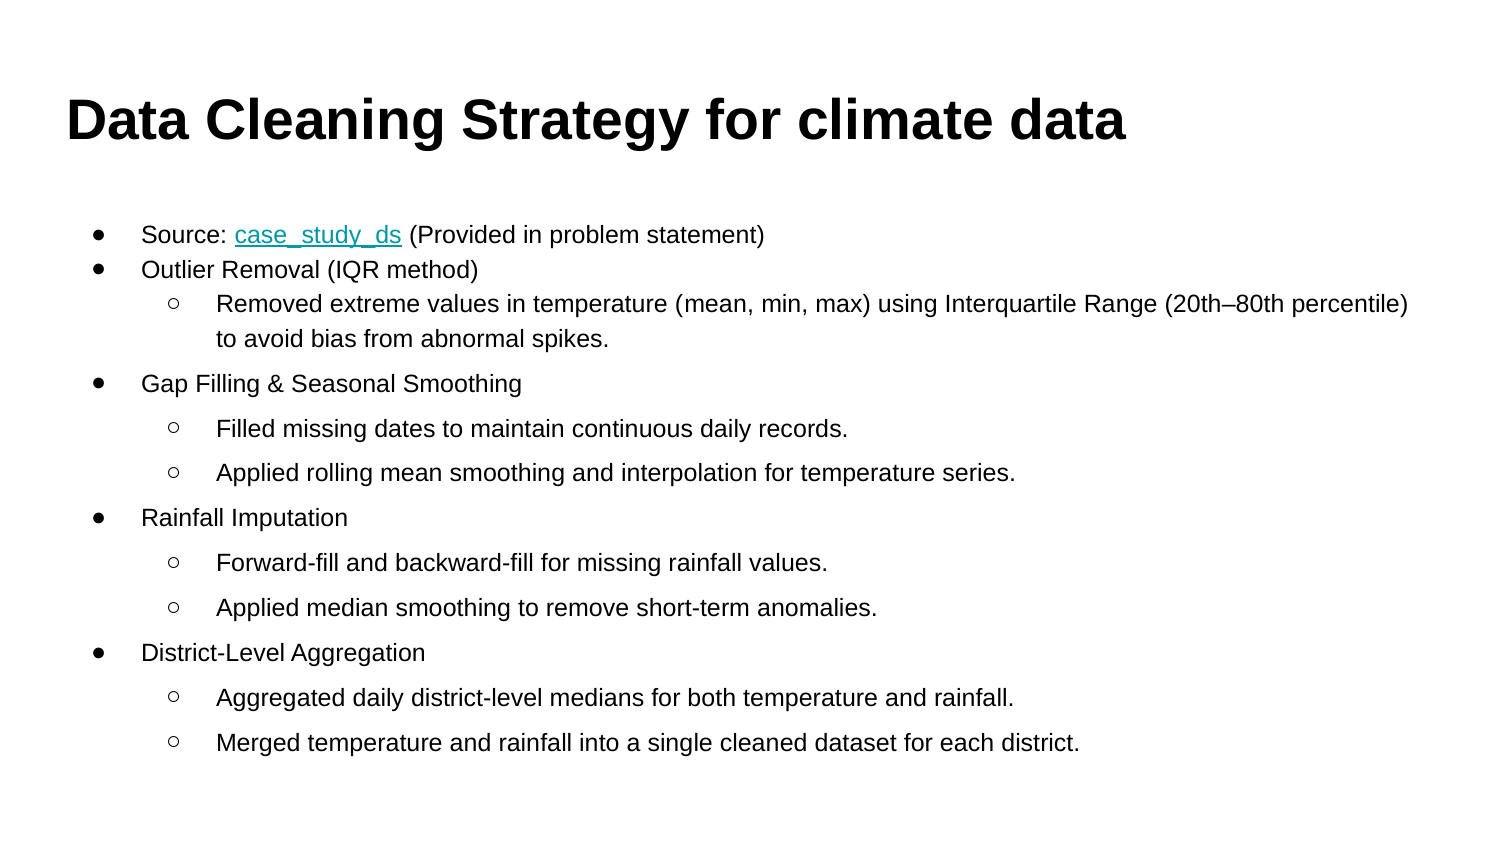

# Data Cleaning Strategy for climate data
Source: case_study_ds (Provided in problem statement)
Outlier Removal (IQR method)
Removed extreme values in temperature (mean, min, max) using Interquartile Range (20th–80th percentile) to avoid bias from abnormal spikes.
Gap Filling & Seasonal Smoothing
Filled missing dates to maintain continuous daily records.
Applied rolling mean smoothing and interpolation for temperature series.
Rainfall Imputation
Forward-fill and backward-fill for missing rainfall values.
Applied median smoothing to remove short-term anomalies.
District-Level Aggregation
Aggregated daily district-level medians for both temperature and rainfall.
Merged temperature and rainfall into a single cleaned dataset for each district.